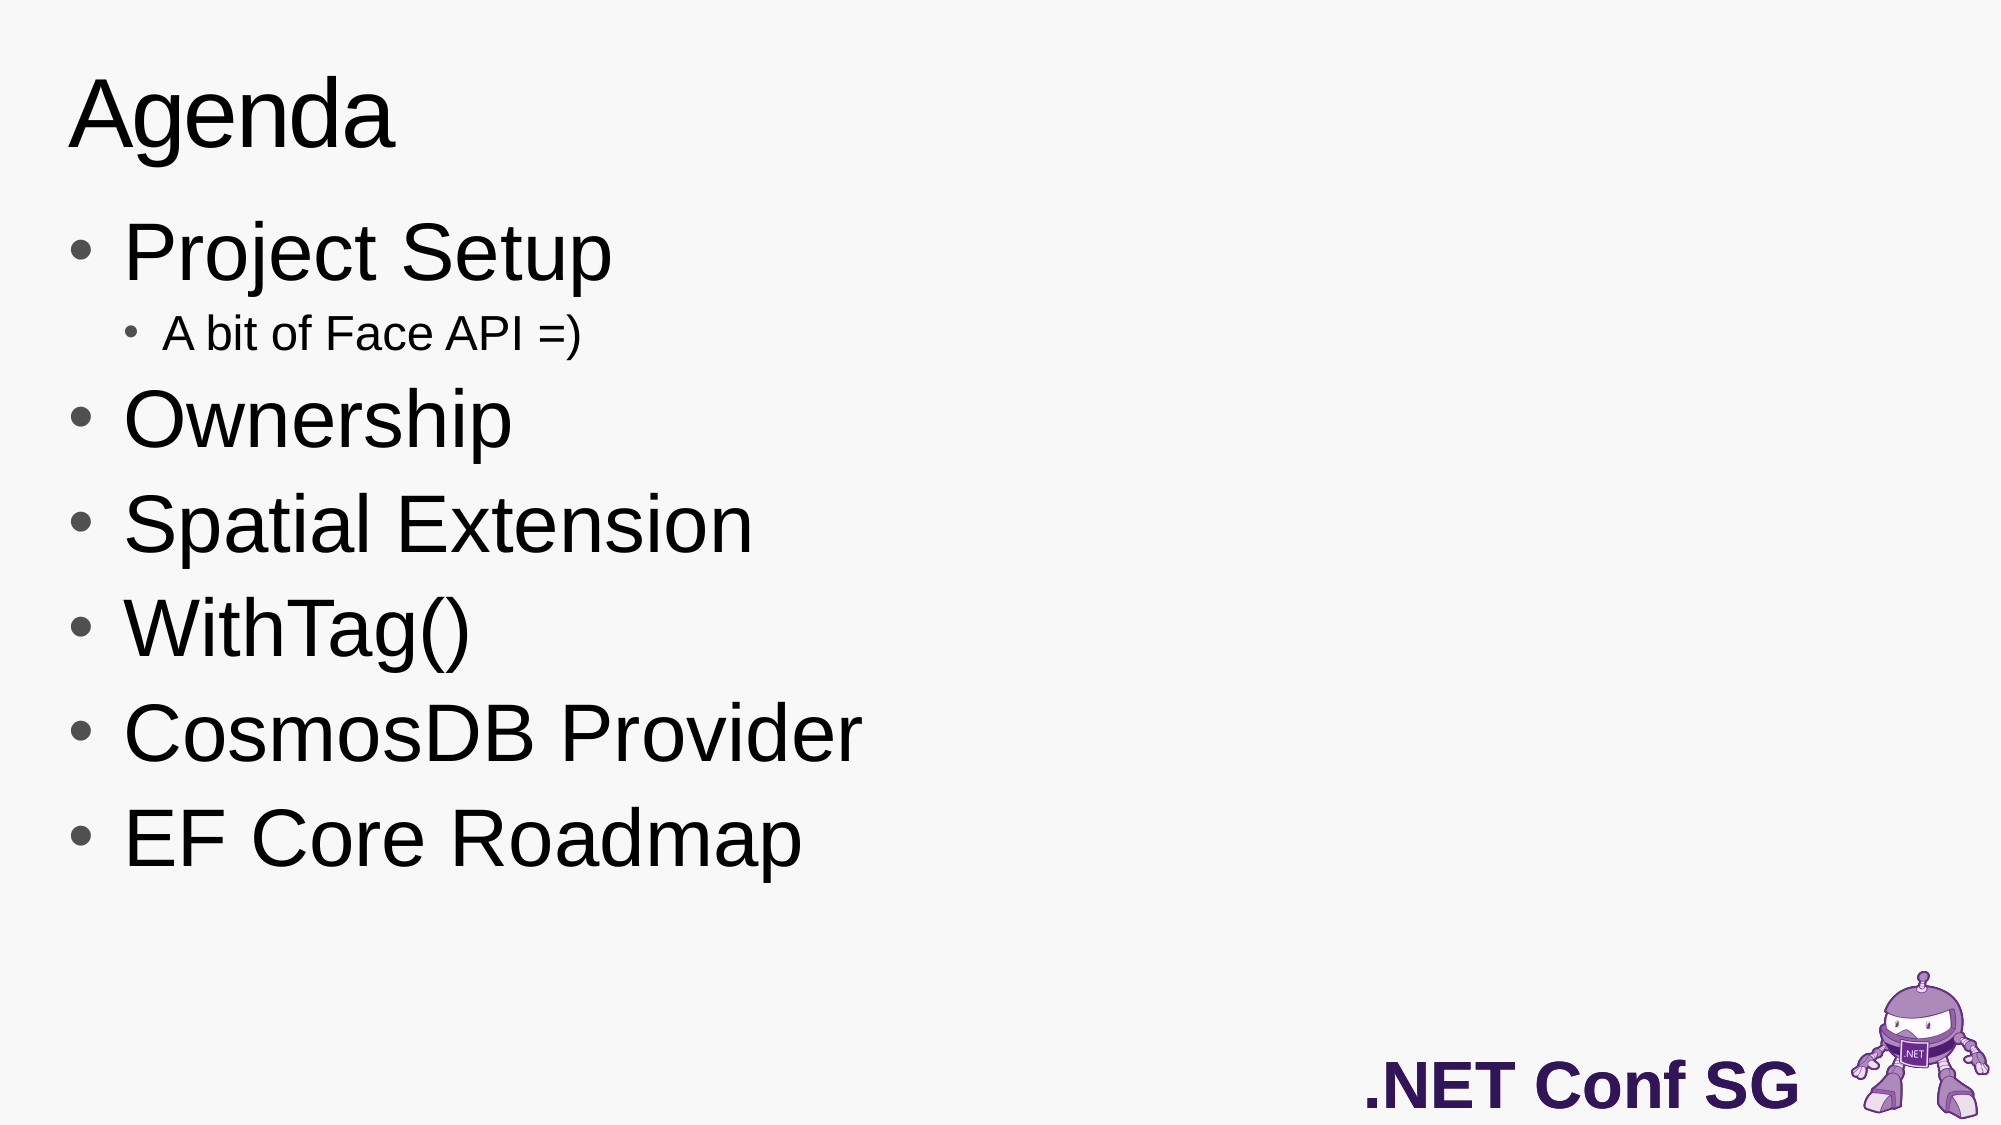

# Agenda
Project Setup
A bit of Face API =)
Ownership
Spatial Extension
WithTag()
CosmosDB Provider
EF Core Roadmap